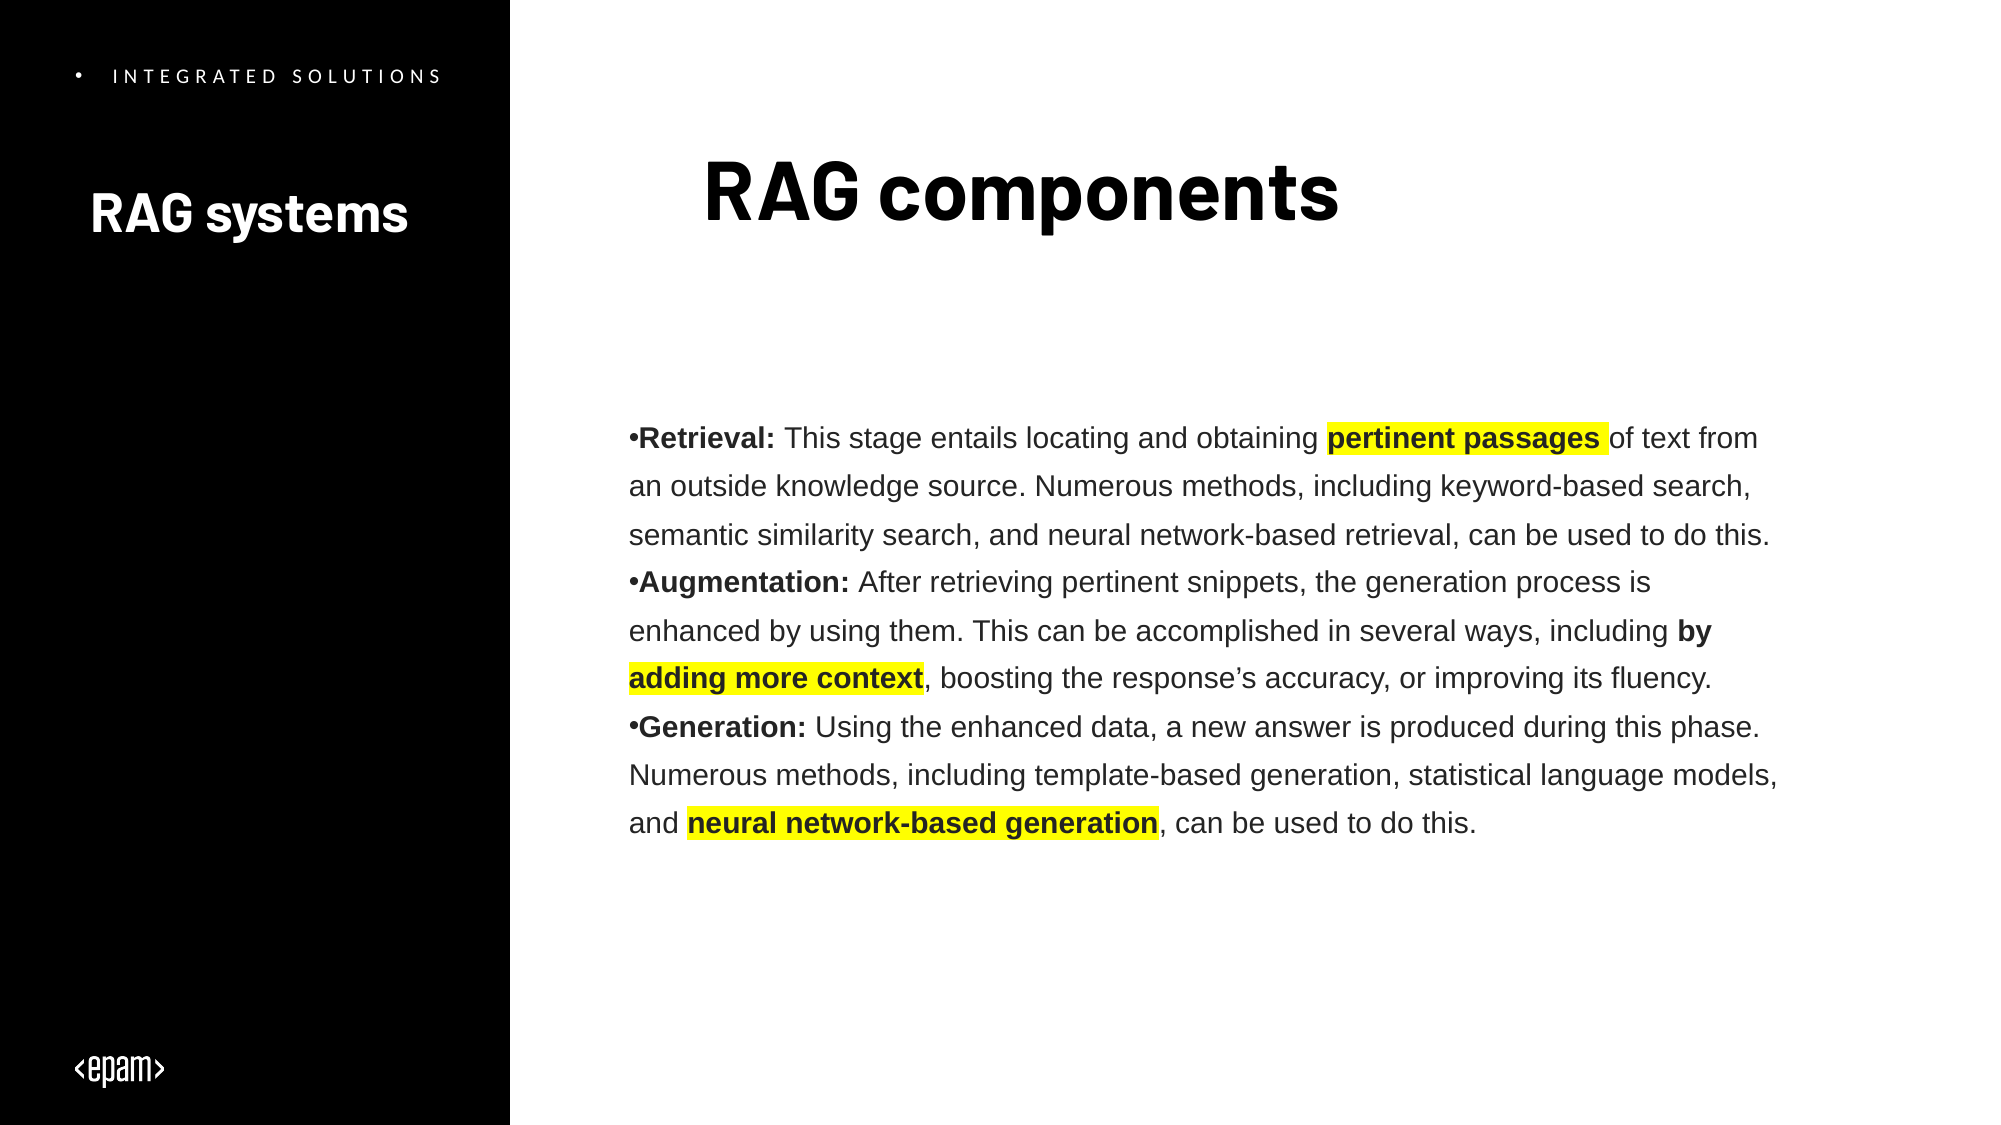

Integrated solutions
RAG components
# RAG systems

Retrieval: This stage entails locating and obtaining pertinent passages of text from an outside knowledge source. Numerous methods, including keyword-based search, semantic similarity search, and neural network-based retrieval, can be used to do this.
Augmentation: After retrieving pertinent snippets, the generation process is enhanced by using them. This can be accomplished in several ways, including by adding more context, boosting the response’s accuracy, or improving its fluency.
Generation: Using the enhanced data, a new answer is produced during this phase. Numerous methods, including template-based generation, statistical language models, and neural network-based generation, can be used to do this.